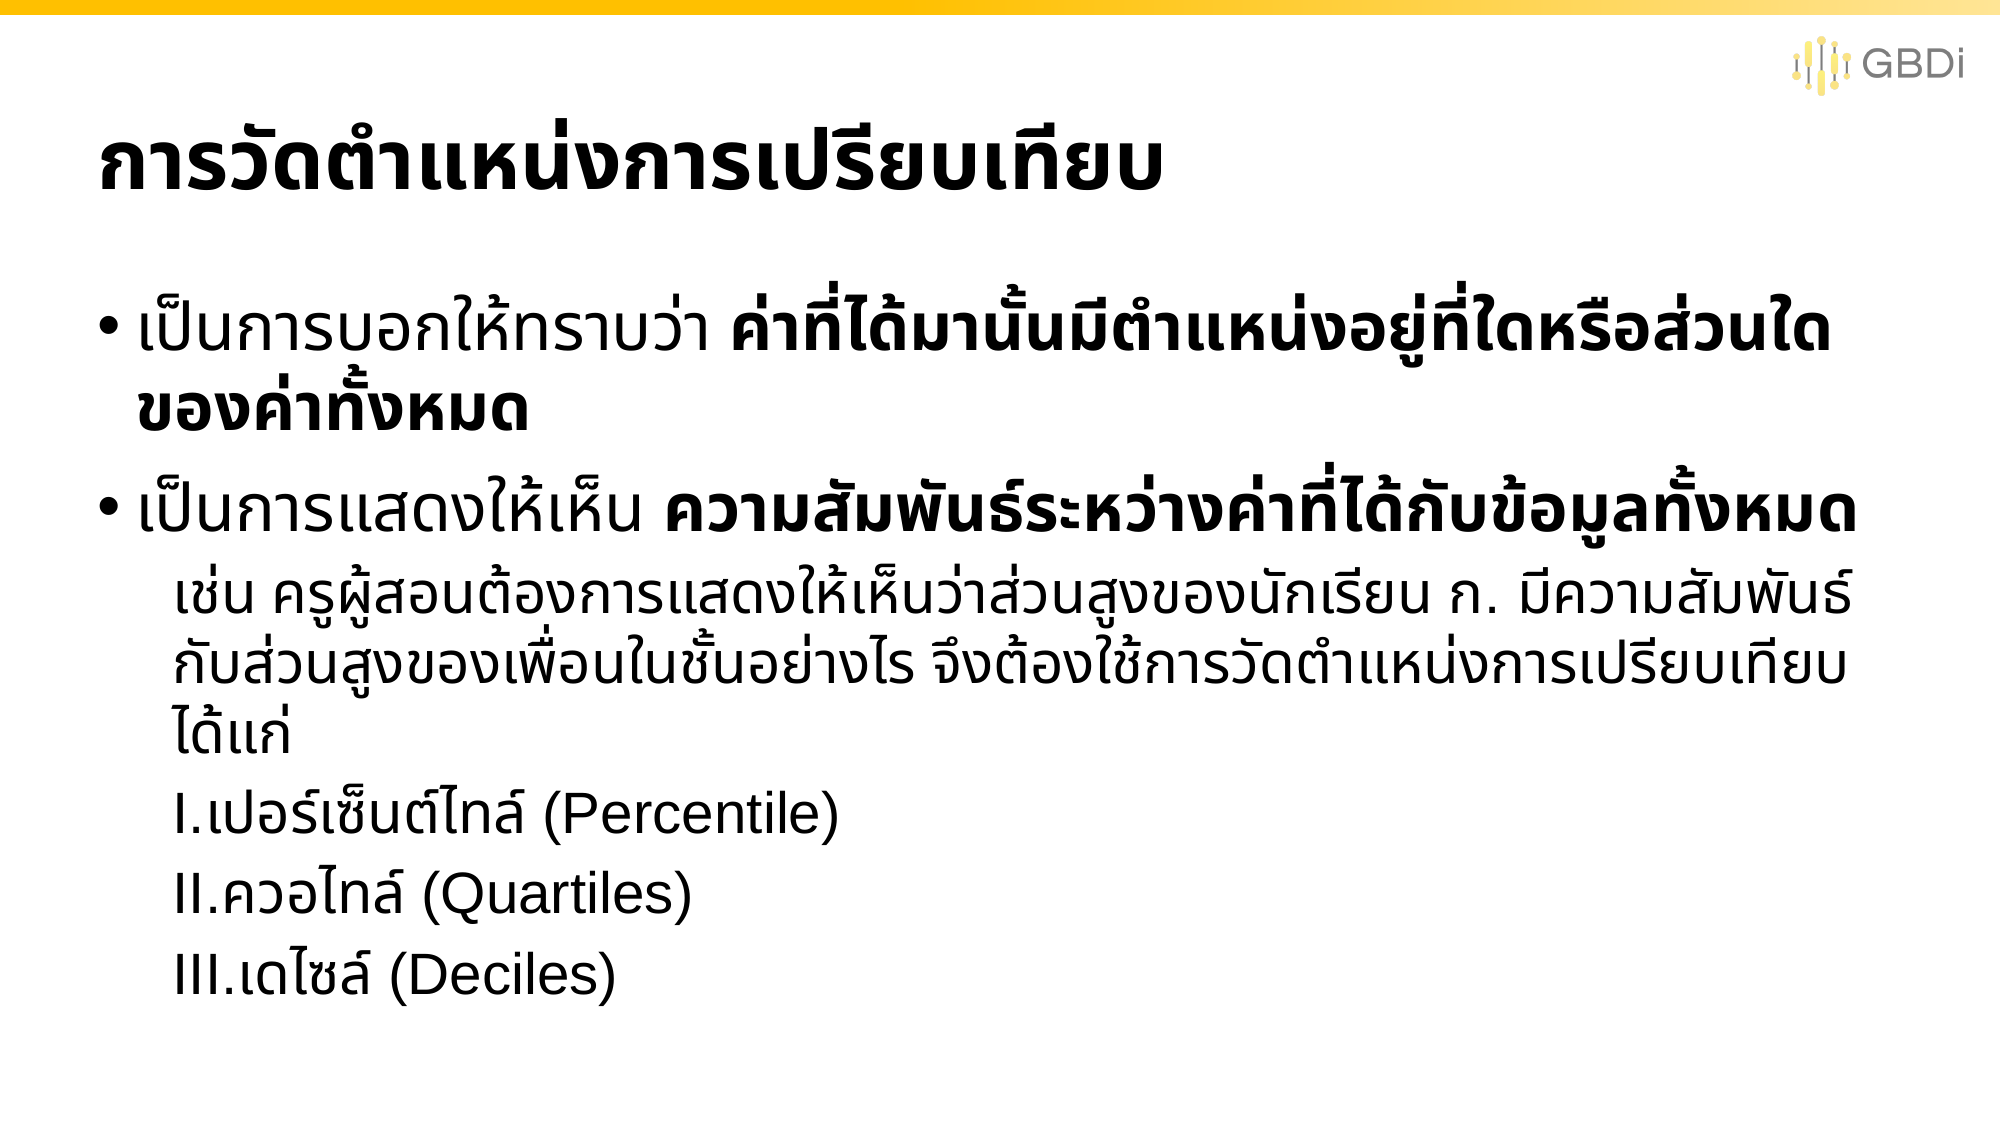

# การวัดตำแหน่งการเปรียบเทียบ
เป็นการบอกให้ทราบว่า ค่าที่ได้มานั้นมีตำแหน่งอยู่ที่ใดหรือส่วนใดของค่าทั้งหมด
เป็นการแสดงให้เห็น ความสัมพันธ์ระหว่างค่าที่ได้กับข้อมูลทั้งหมด
เช่น ครูผู้สอนต้องการแสดงให้เห็นว่าส่วนสูงของนักเรียน ก. มีความสัมพันธ์กับส่วนสูงของเพื่อนในชั้นอย่างไร จึงต้องใช้การวัดตำแหน่งการเปรียบเทียบ ได้แก่
I.เปอร์เซ็นต์ไทล์ (Percentile)
II.ควอไทล์ (Quartiles)
III.เดไซล์ (Deciles)